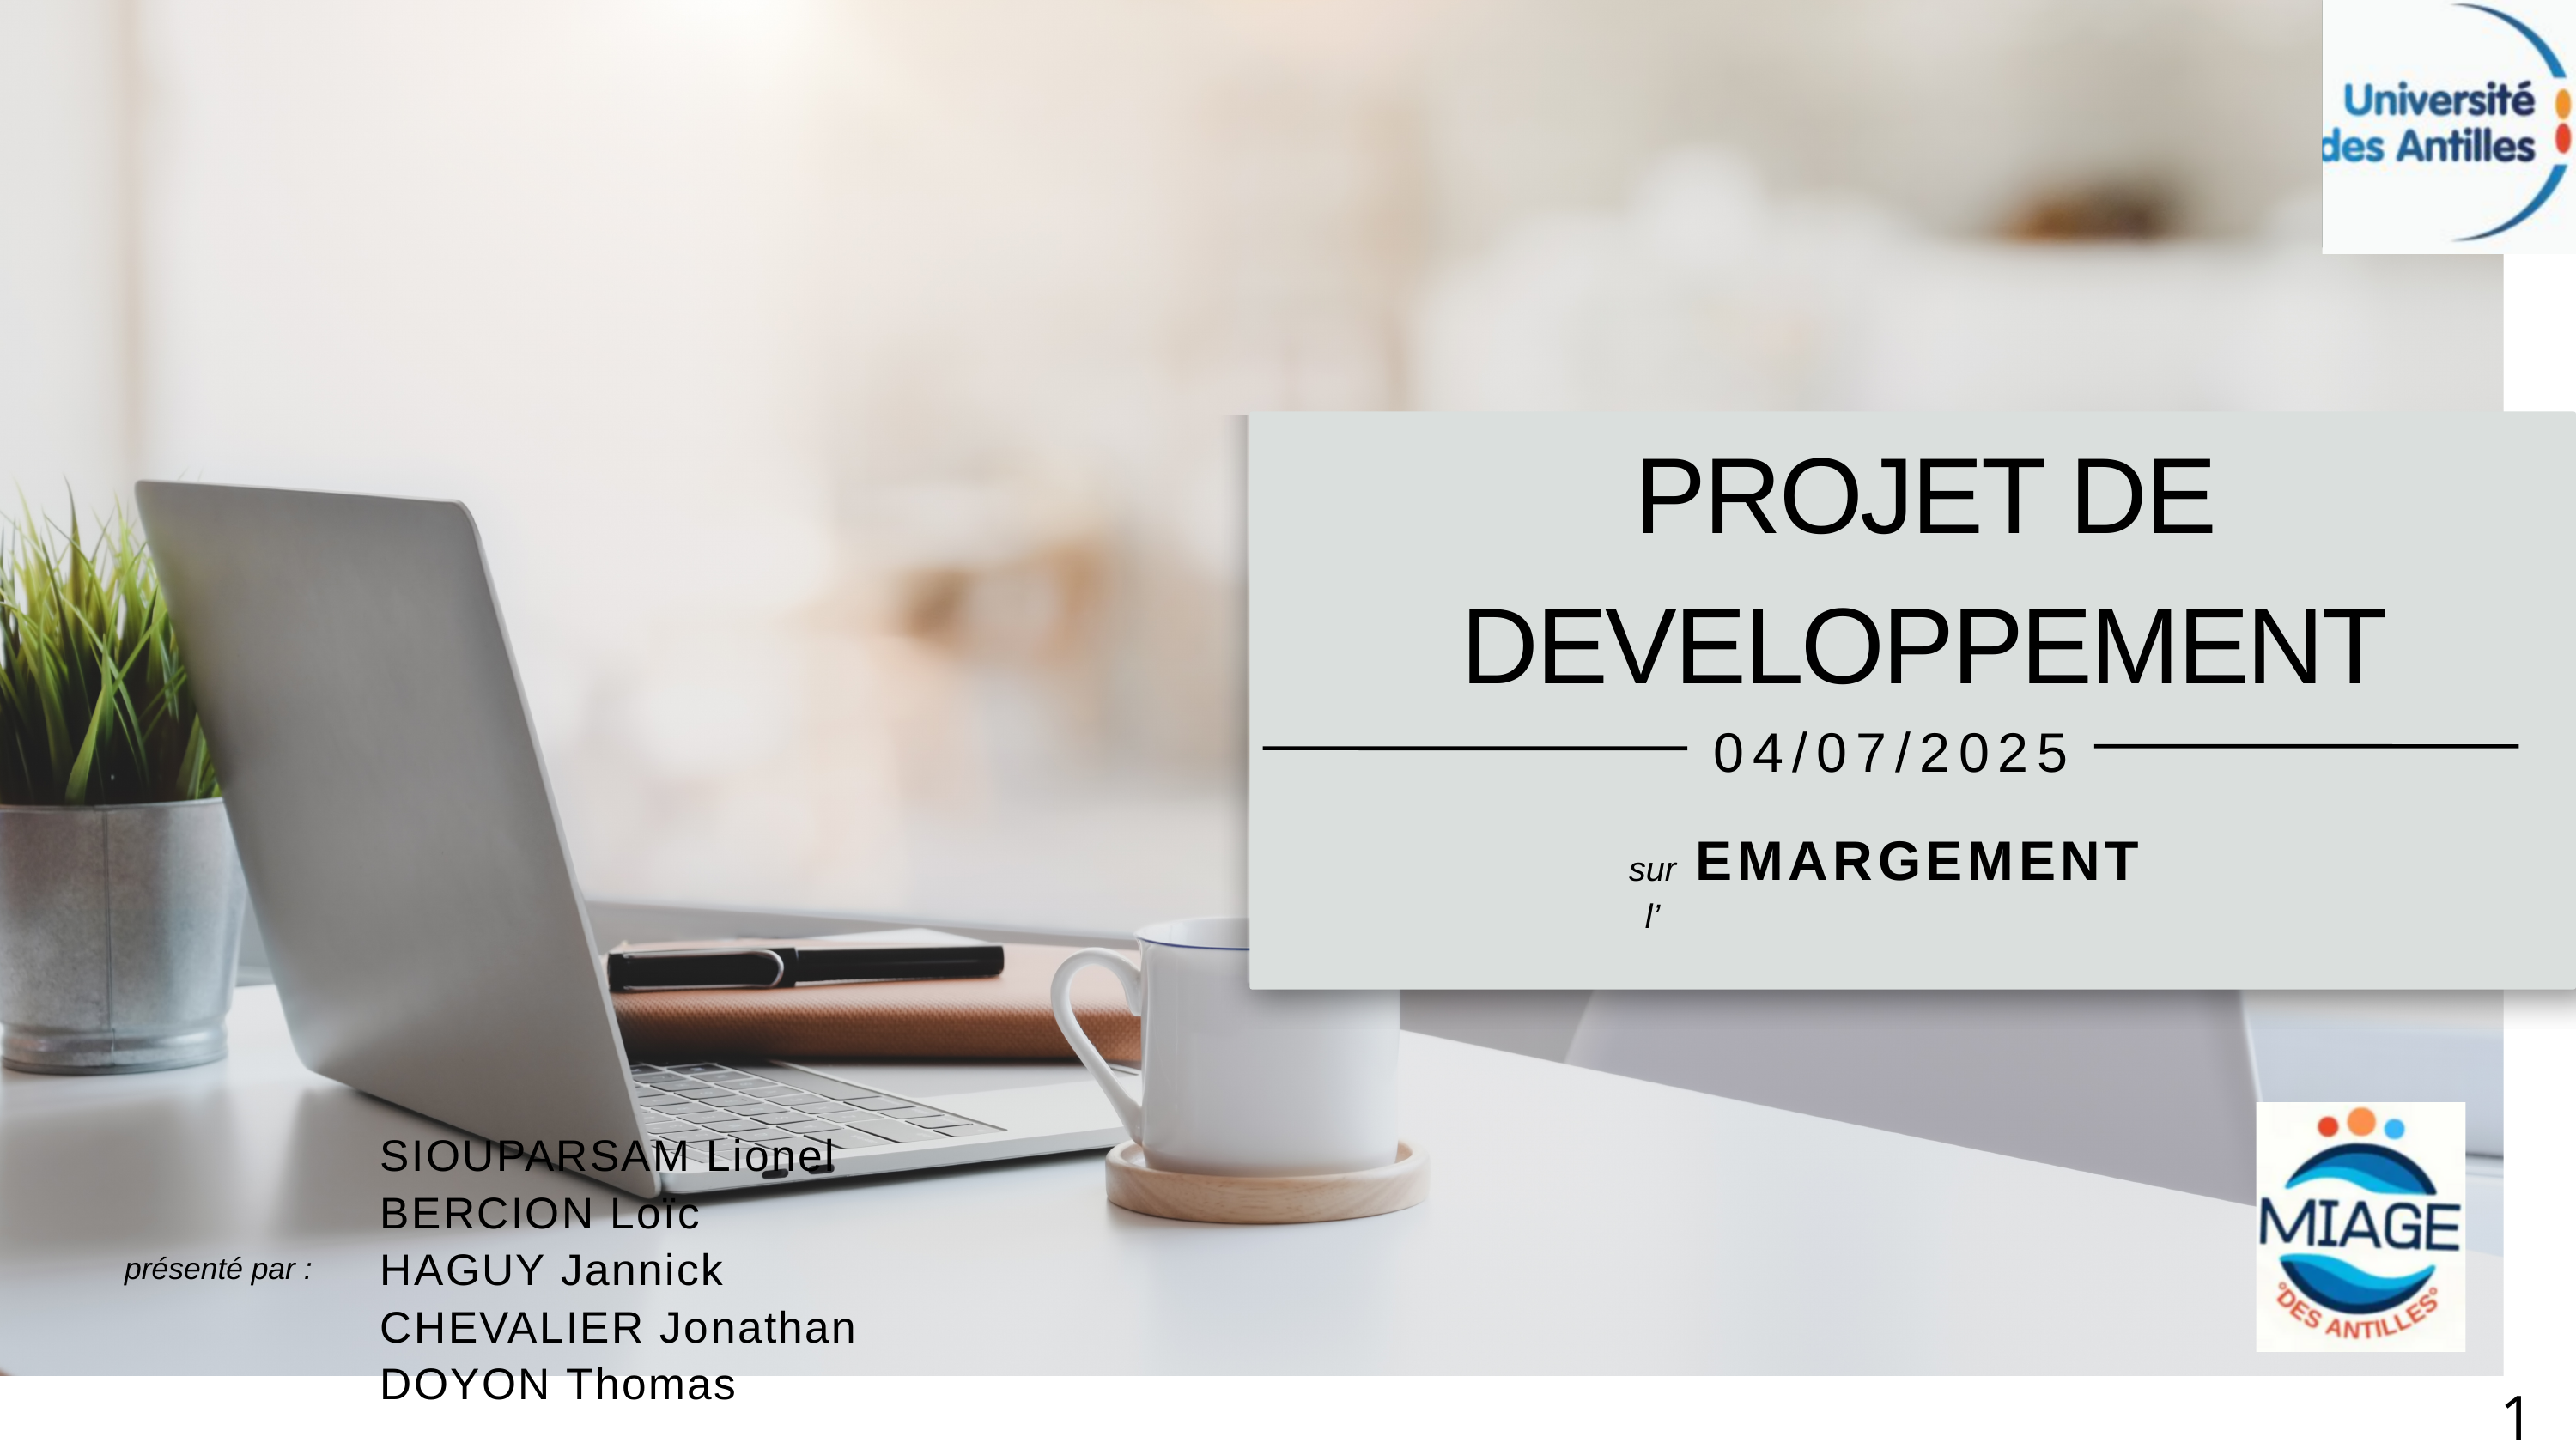

PROJET DE DEVELOPPEMENT

04/07/2025

EMARGEMENT
sur l’

SIOUPARSAM Lionel
BERCION Loïc
HAGUY Jannick
CHEVALIER Jonathan
DOYON Thomas
présenté par :
1